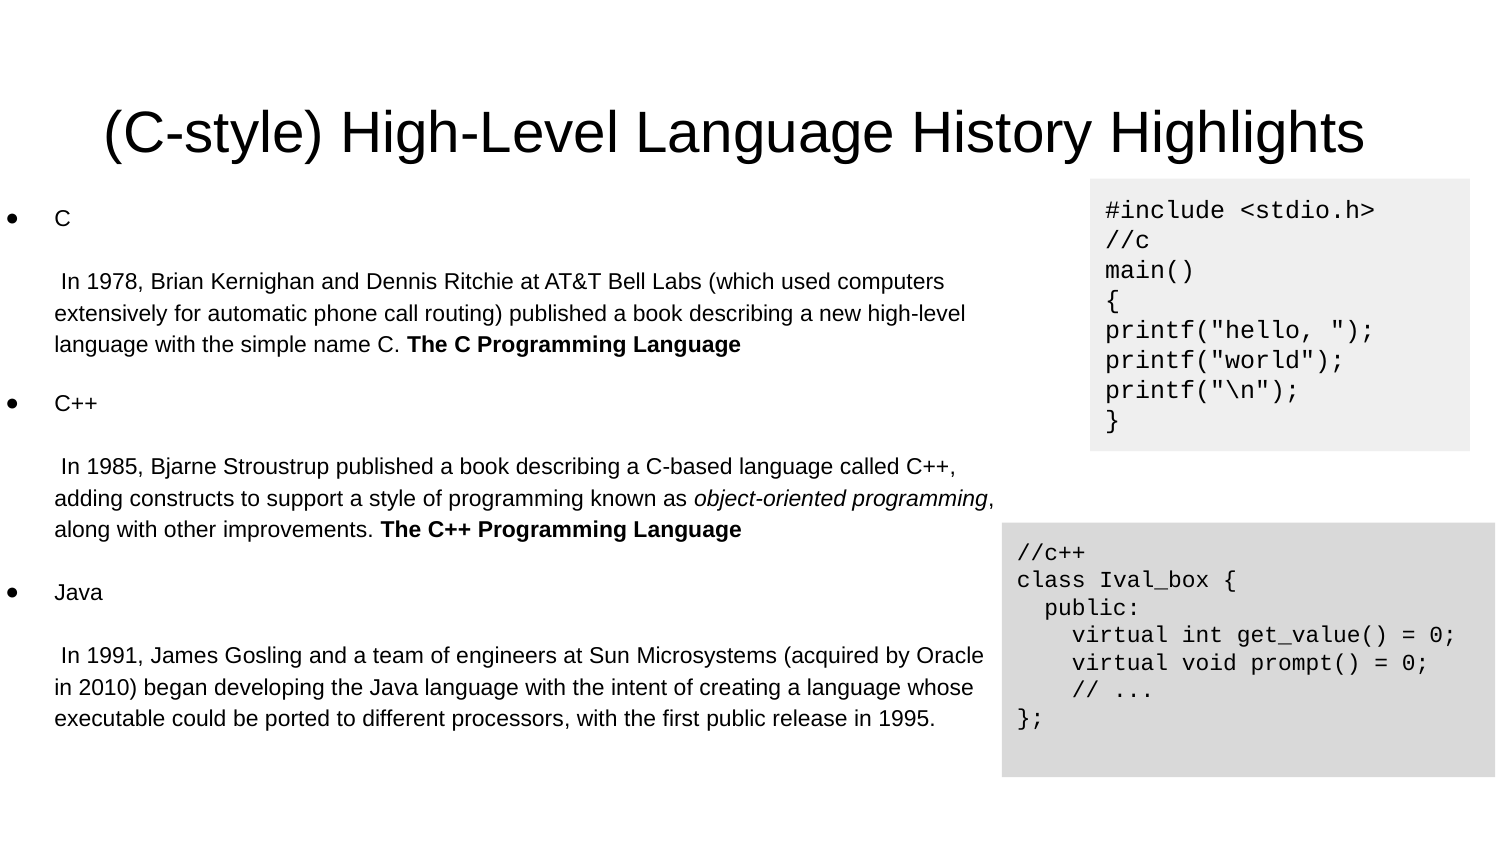

# (C-style) High-Level Language History Highlights
#include <stdio.h>
//c
main()
{
printf("hello, ");
printf("world");
printf("\n");
}
C
 In 1978, Brian Kernighan and Dennis Ritchie at AT&T Bell Labs (which used computers extensively for automatic phone call routing) published a book describing a new high-level language with the simple name C. The C Programming Language
C++
 In 1985, Bjarne Stroustrup published a book describing a C-based language called C++, adding constructs to support a style of programming known as object-oriented programming, along with other improvements. The C++ Programming Language
Java
 In 1991, James Gosling and a team of engineers at Sun Microsystems (acquired by Oracle in 2010) began developing the Java language with the intent of creating a language whose executable could be ported to different processors, with the first public release in 1995.

//c++
class Ival_box {
  public:
    virtual int get_value() = 0;
    virtual void prompt() = 0;
    // ...
};